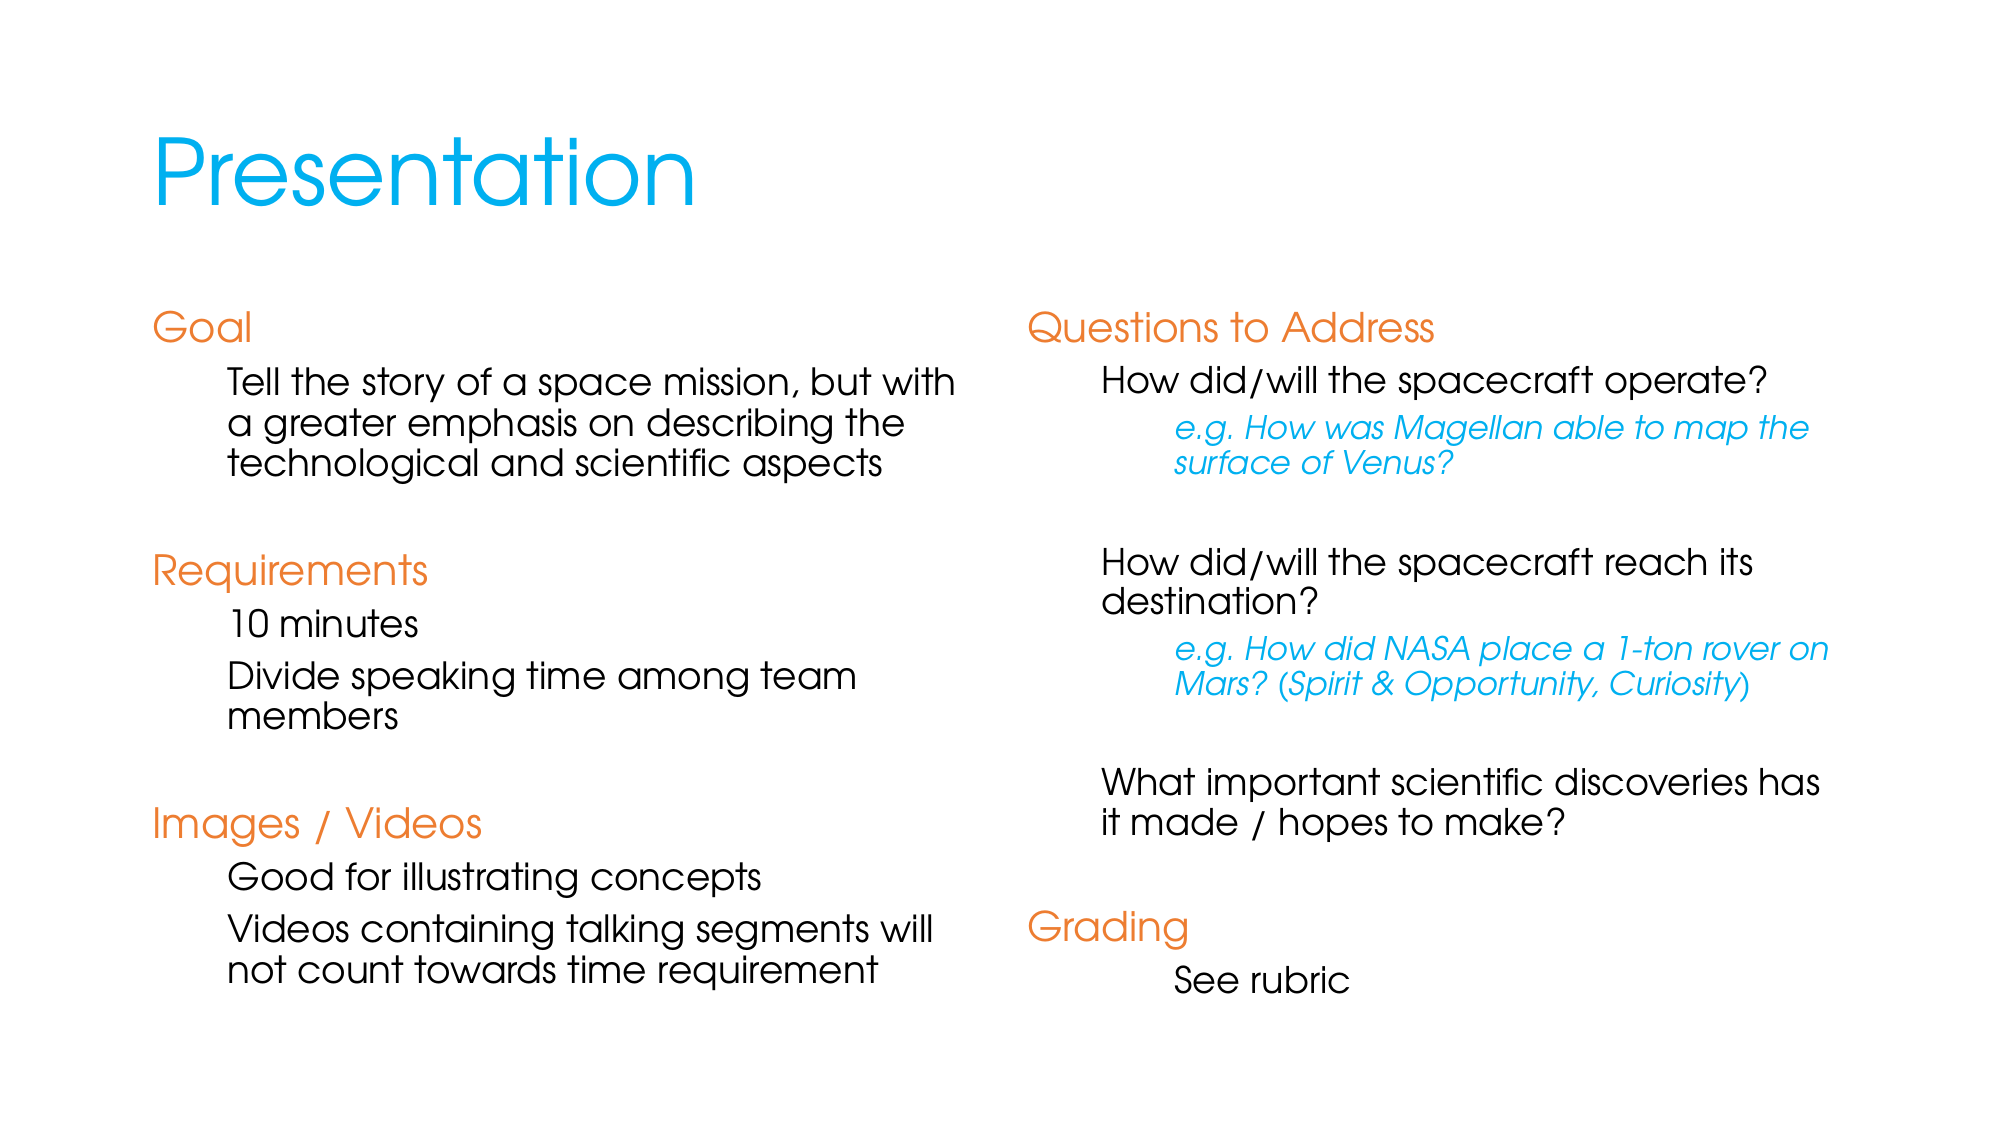

# Presentation
Goal
Tell the story of a space mission, but with a greater emphasis on describing the technological and scientific aspects

Requirements
10 minutes
Divide speaking time among team members

Images / Videos
Good for illustrating concepts
Videos containing talking segments will not count towards time requirement

Questions to Address
How did/will the spacecraft operate?
e.g. How was Magellan able to map the surface of Venus?

How did/will the spacecraft reach its destination?
e.g. How did NASA place a 1-ton rover on Mars? (Spirit & Opportunity, Curiosity)

What important scientific discoveries has it made / hopes to make?

Grading
	See rubric